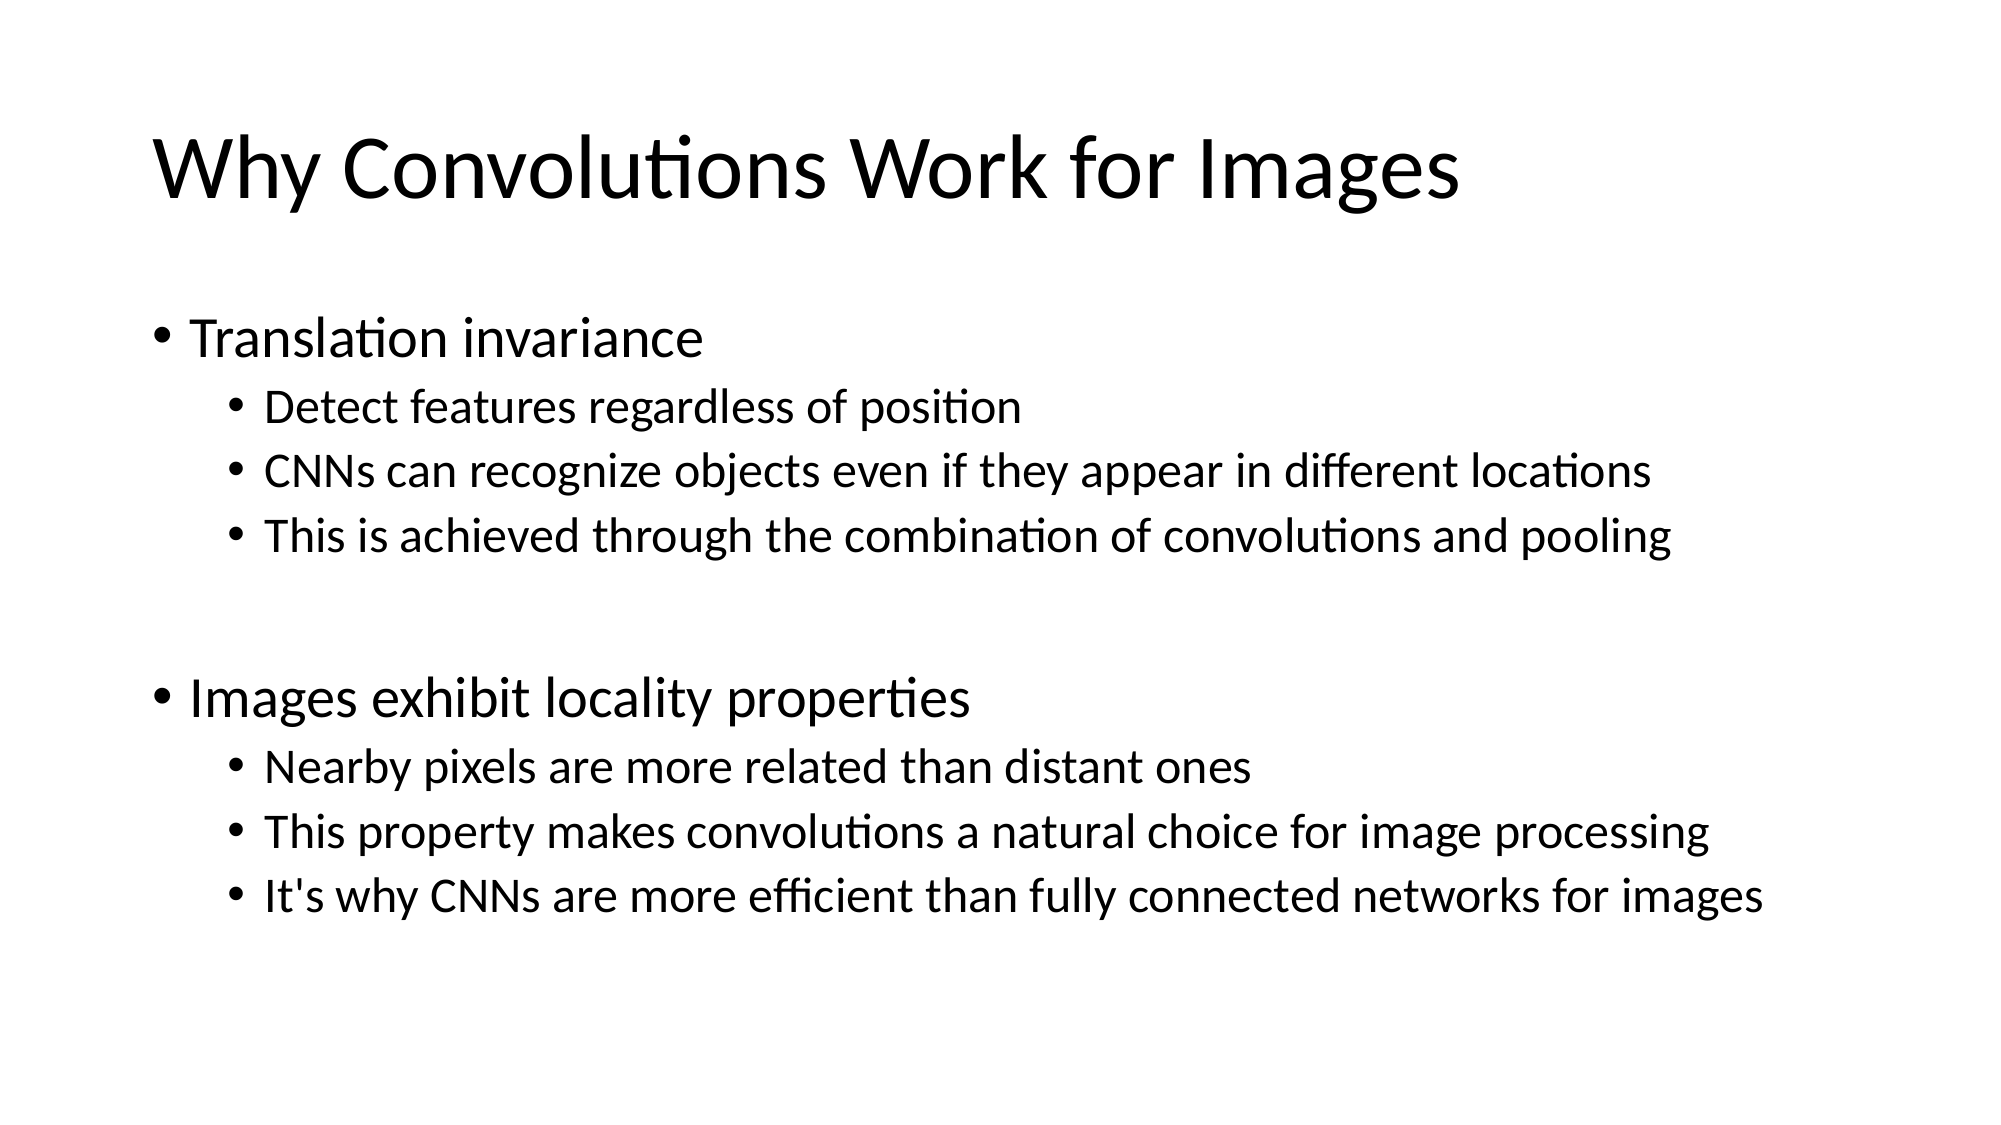

# Why Convolutions Work for Images
Translation invariance
Detect features regardless of position
CNNs can recognize objects even if they appear in different locations
This is achieved through the combination of convolutions and pooling

Images exhibit locality properties
Nearby pixels are more related than distant ones
This property makes convolutions a natural choice for image processing
It's why CNNs are more efficient than fully connected networks for images